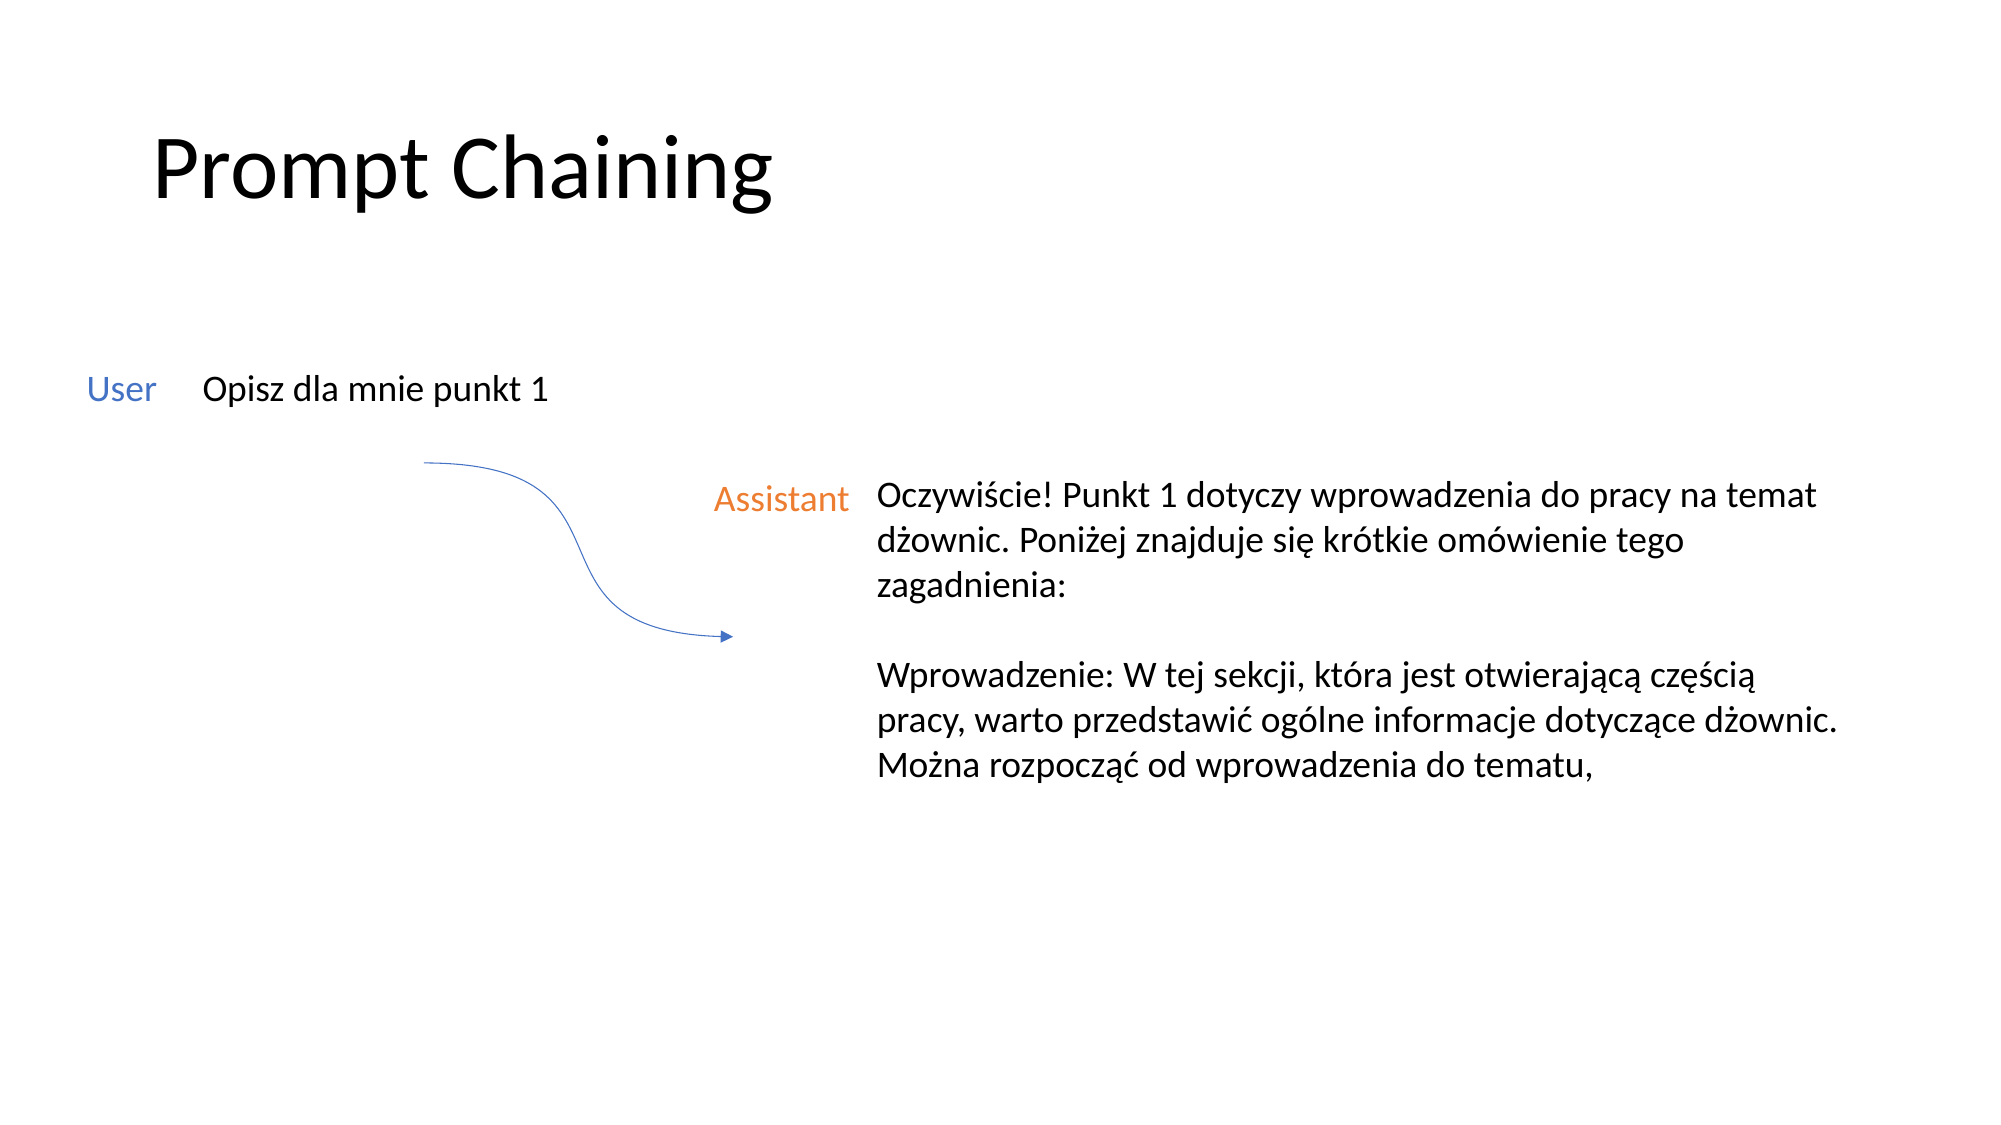

# Prompt Chaining
User
Opisz dla mnie punkt 1
Oczywiście! Punkt 1 dotyczy wprowadzenia do pracy na temat dżownic. Poniżej znajduje się krótkie omówienie tego zagadnienia:

Wprowadzenie: W tej sekcji, która jest otwierającą częścią pracy, warto przedstawić ogólne informacje dotyczące dżownic. Można rozpocząć od wprowadzenia do tematu,
Assistant